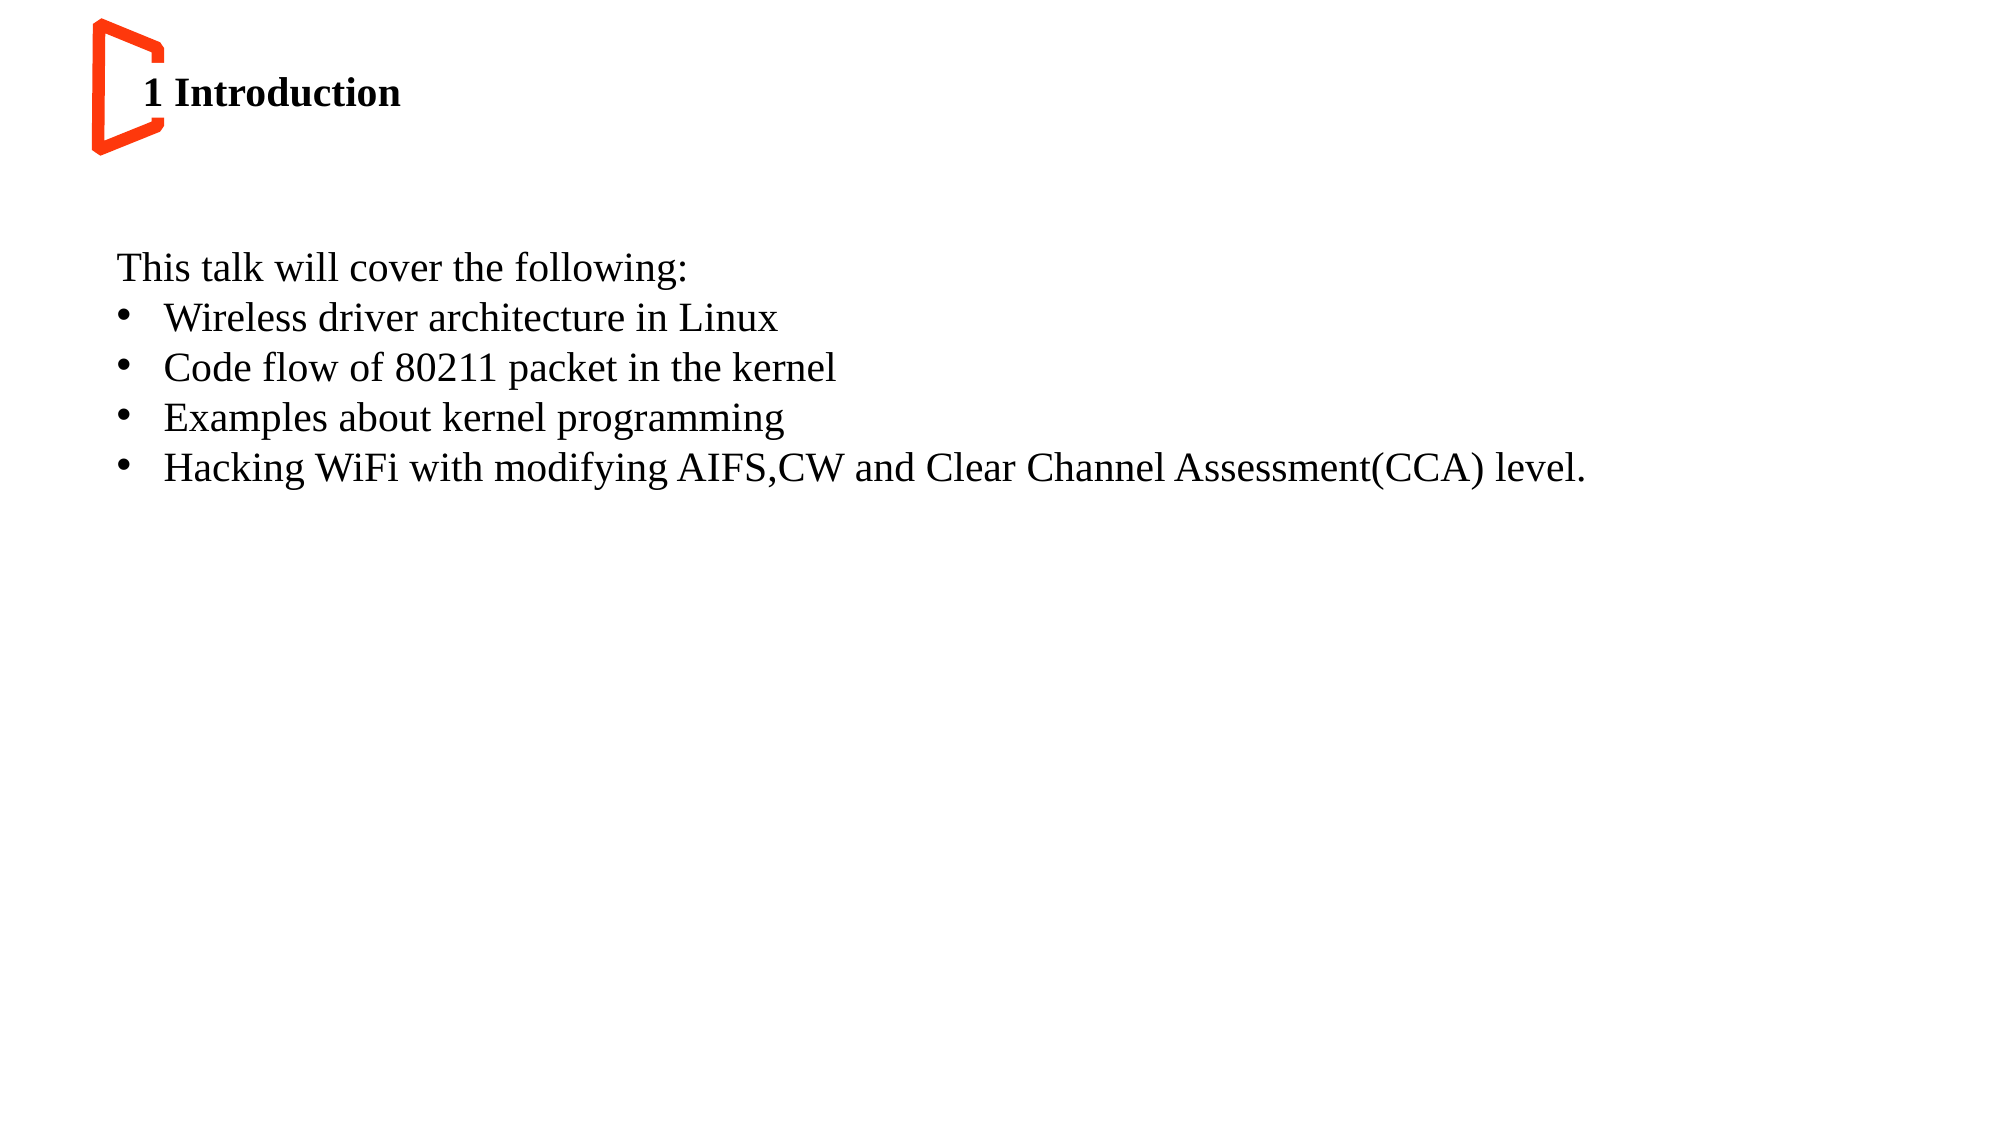

1 Introduction
This talk will cover the following:
Wireless driver architecture in Linux
Code flow of 80211 packet in the kernel
Examples about kernel programming
Hacking WiFi with modifying AIFS,CW and Clear Channel Assessment(CCA) level.